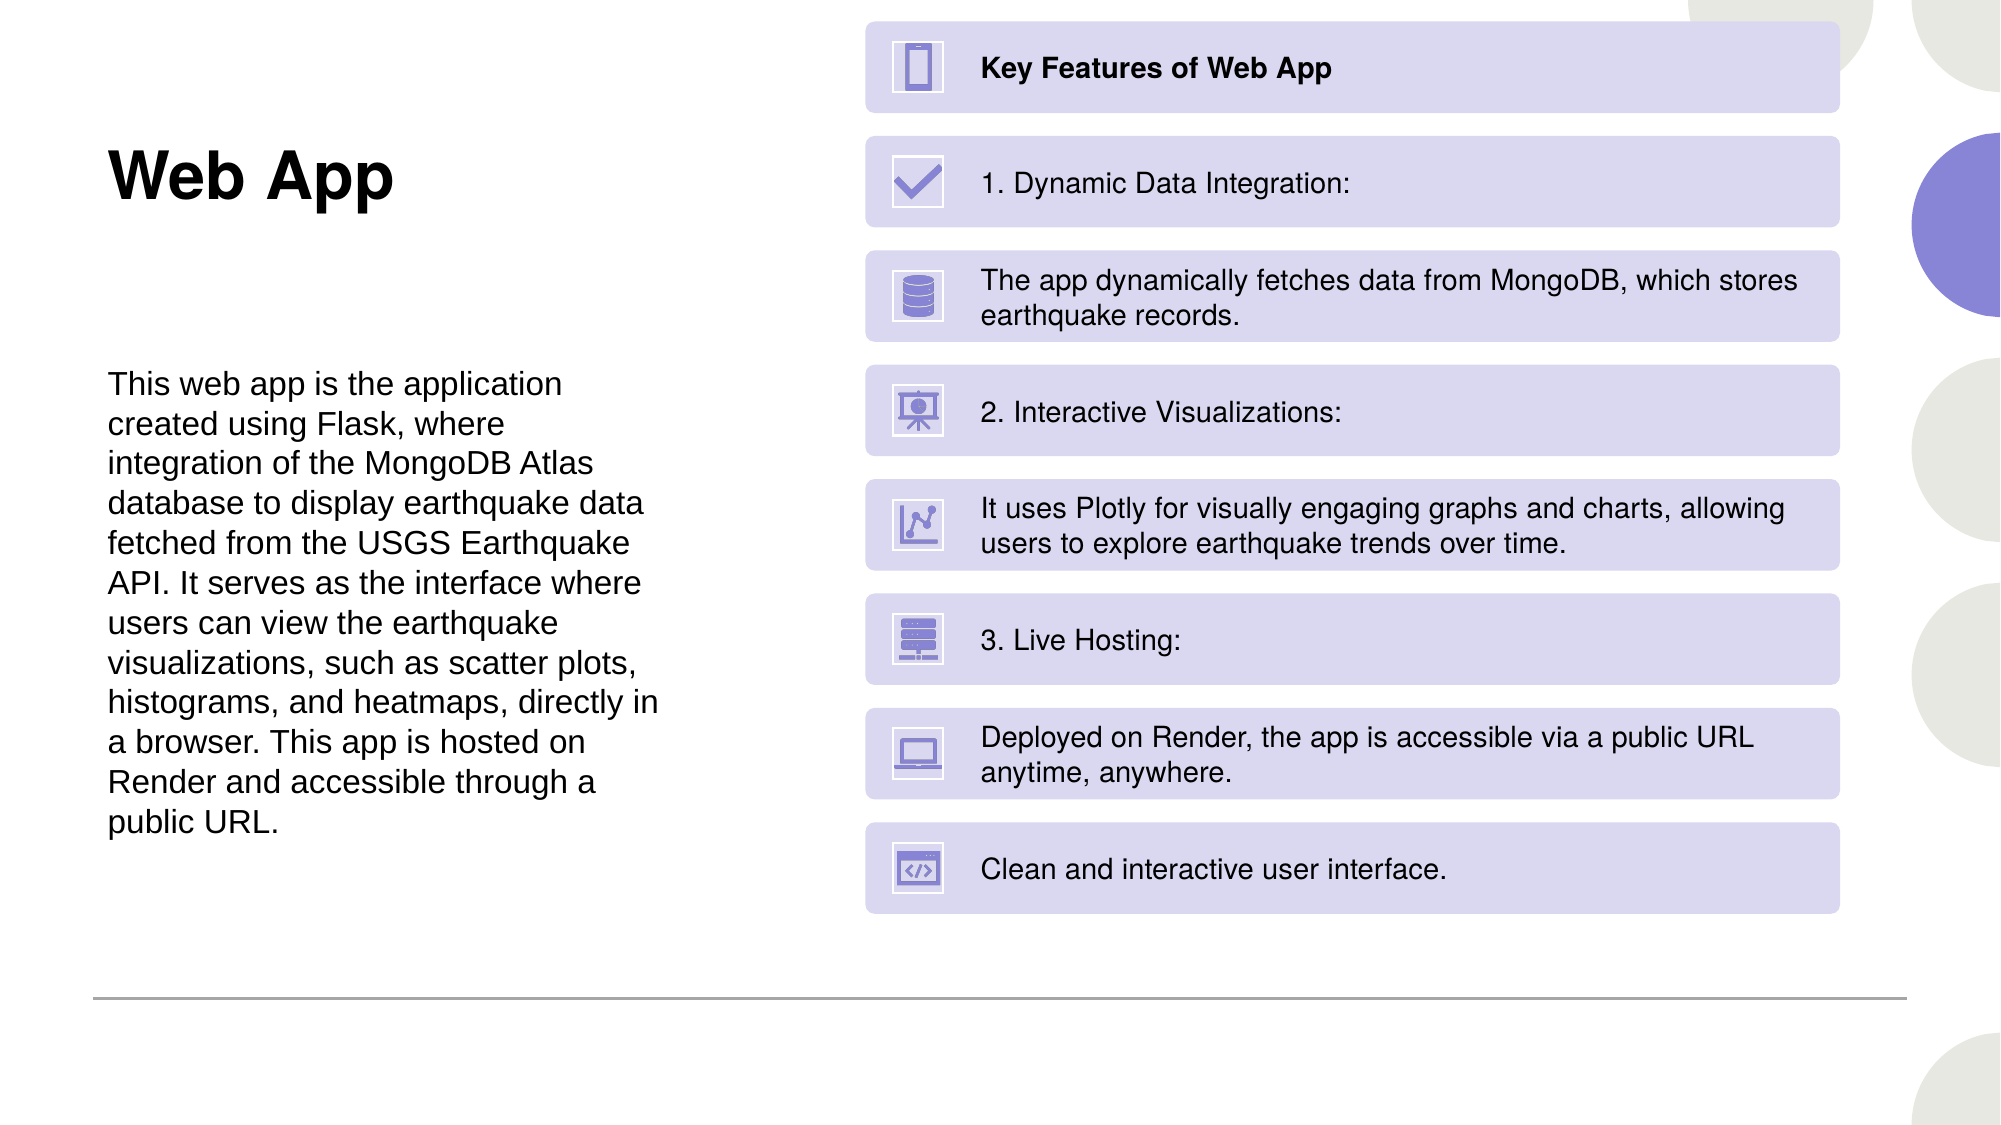

Key Features of Web App
1. Dynamic Data Integration:
The app dynamically fetches data from MongoDB, which stores earthquake records.
2. Interactive Visualizations:
It uses Plotly for visually engaging graphs and charts, allowing users to explore earthquake trends over time.
3. Live Hosting:
Deployed on Render, the app is accessible via a public URL anytime, anywhere.
Clean and interactive user interface.
# Web App
This web app is the application created using Flask, where integration of the MongoDB Atlas database to display earthquake data fetched from the USGS Earthquake API. It serves as the interface where users can view the earthquake visualizations, such as scatter plots, histograms, and heatmaps, directly in a browser. This app is hosted on Render and accessible through a public URL.